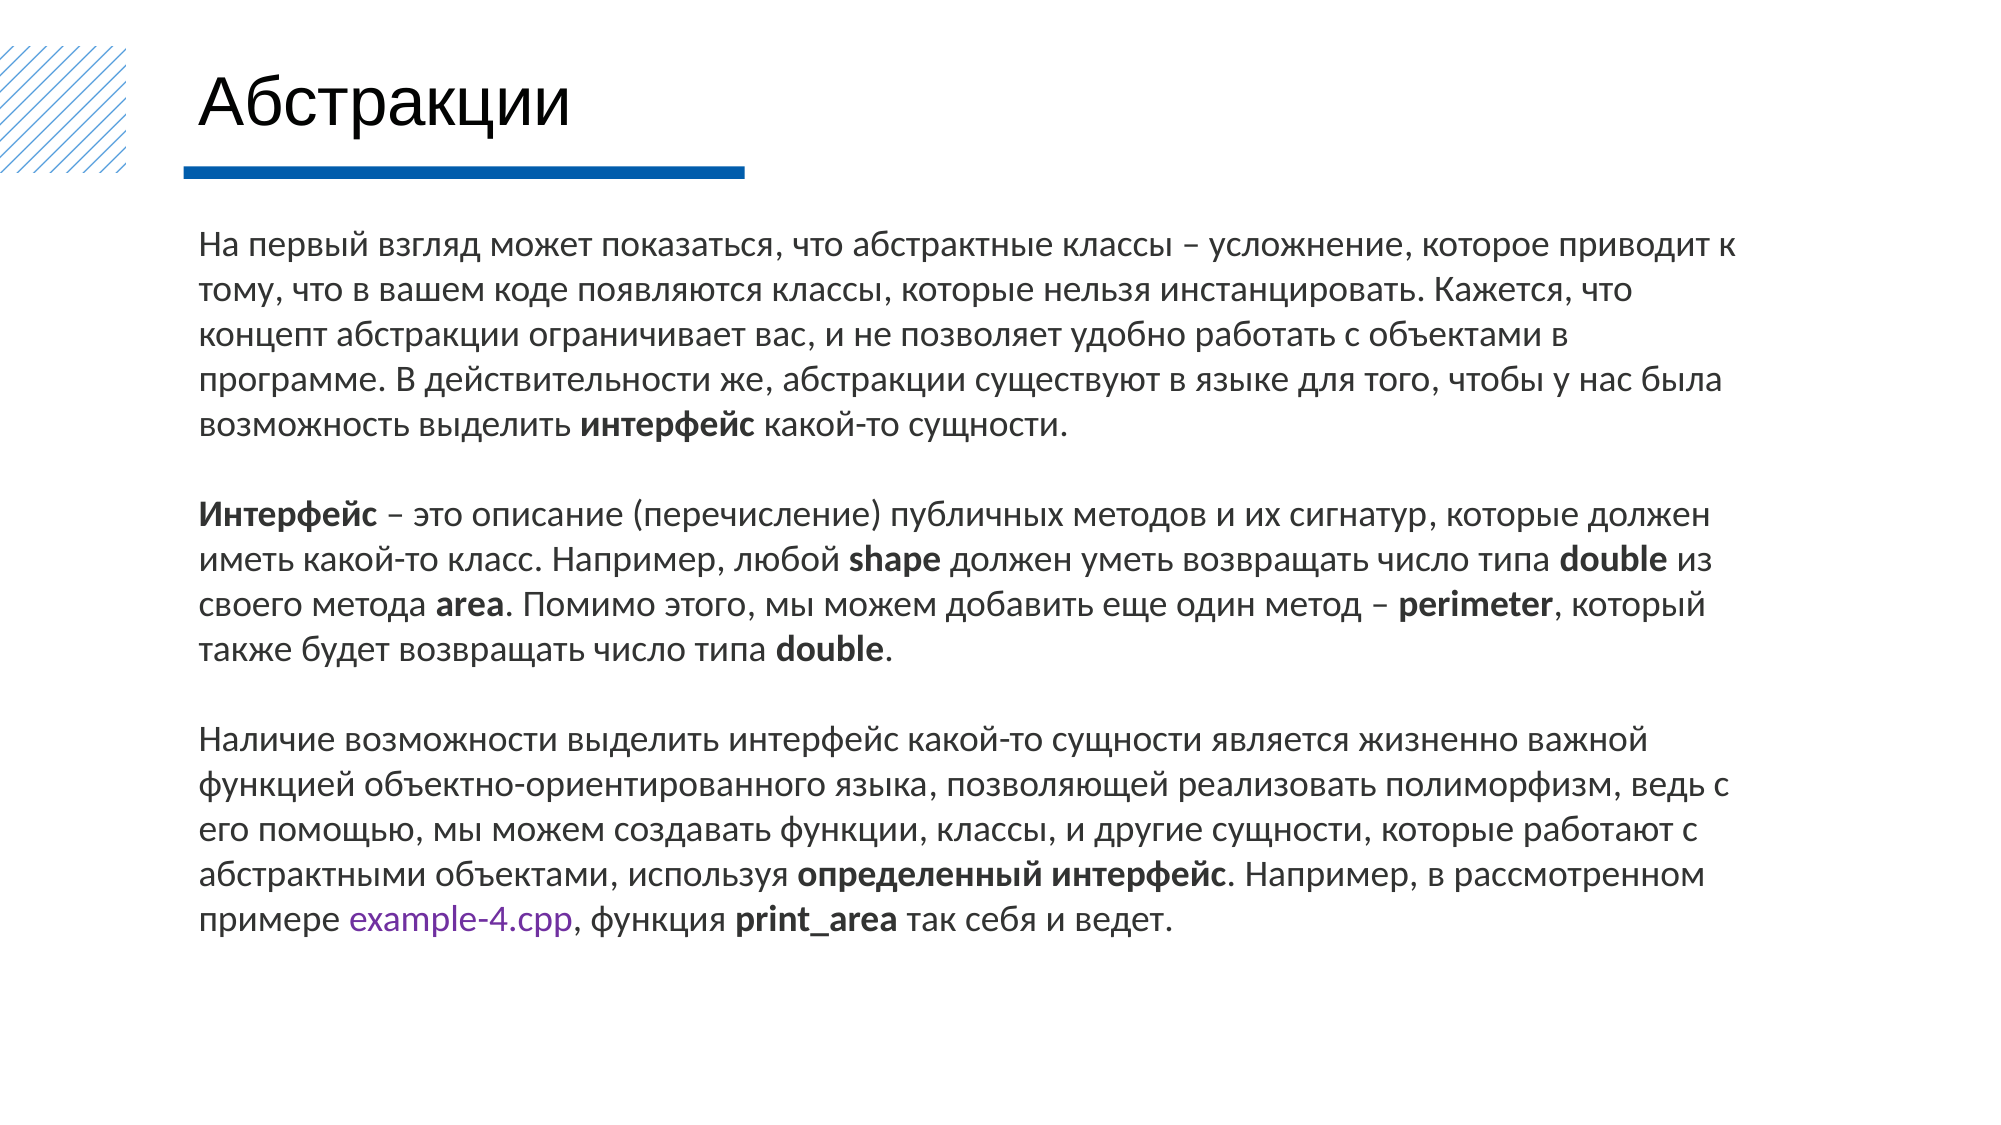

Абстракции
На первый взгляд может показаться, что абстрактные классы – усложнение, которое приводит к тому, что в вашем коде появляются классы, которые нельзя инстанцировать. Кажется, что концепт абстракции ограничивает вас, и не позволяет удобно работать с объектами в программе. В действительности же, абстракции существуют в языке для того, чтобы у нас была возможность выделить интерфейс какой-то сущности.

Интерфейс – это описание (перечисление) публичных методов и их сигнатур, которые должен иметь какой-то класс. Например, любой shape должен уметь возвращать число типа double из своего метода area. Помимо этого, мы можем добавить еще один метод – perimeter, который также будет возвращать число типа double.

Наличие возможности выделить интерфейс какой-то сущности является жизненно важной функцией объектно-ориентированного языка, позволяющей реализовать полиморфизм, ведь с его помощью, мы можем создавать функции, классы, и другие сущности, которые работают с абстрактными объектами, используя определенный интерфейс. Например, в рассмотренном примере example-4.cpp, функция print_area так себя и ведет.